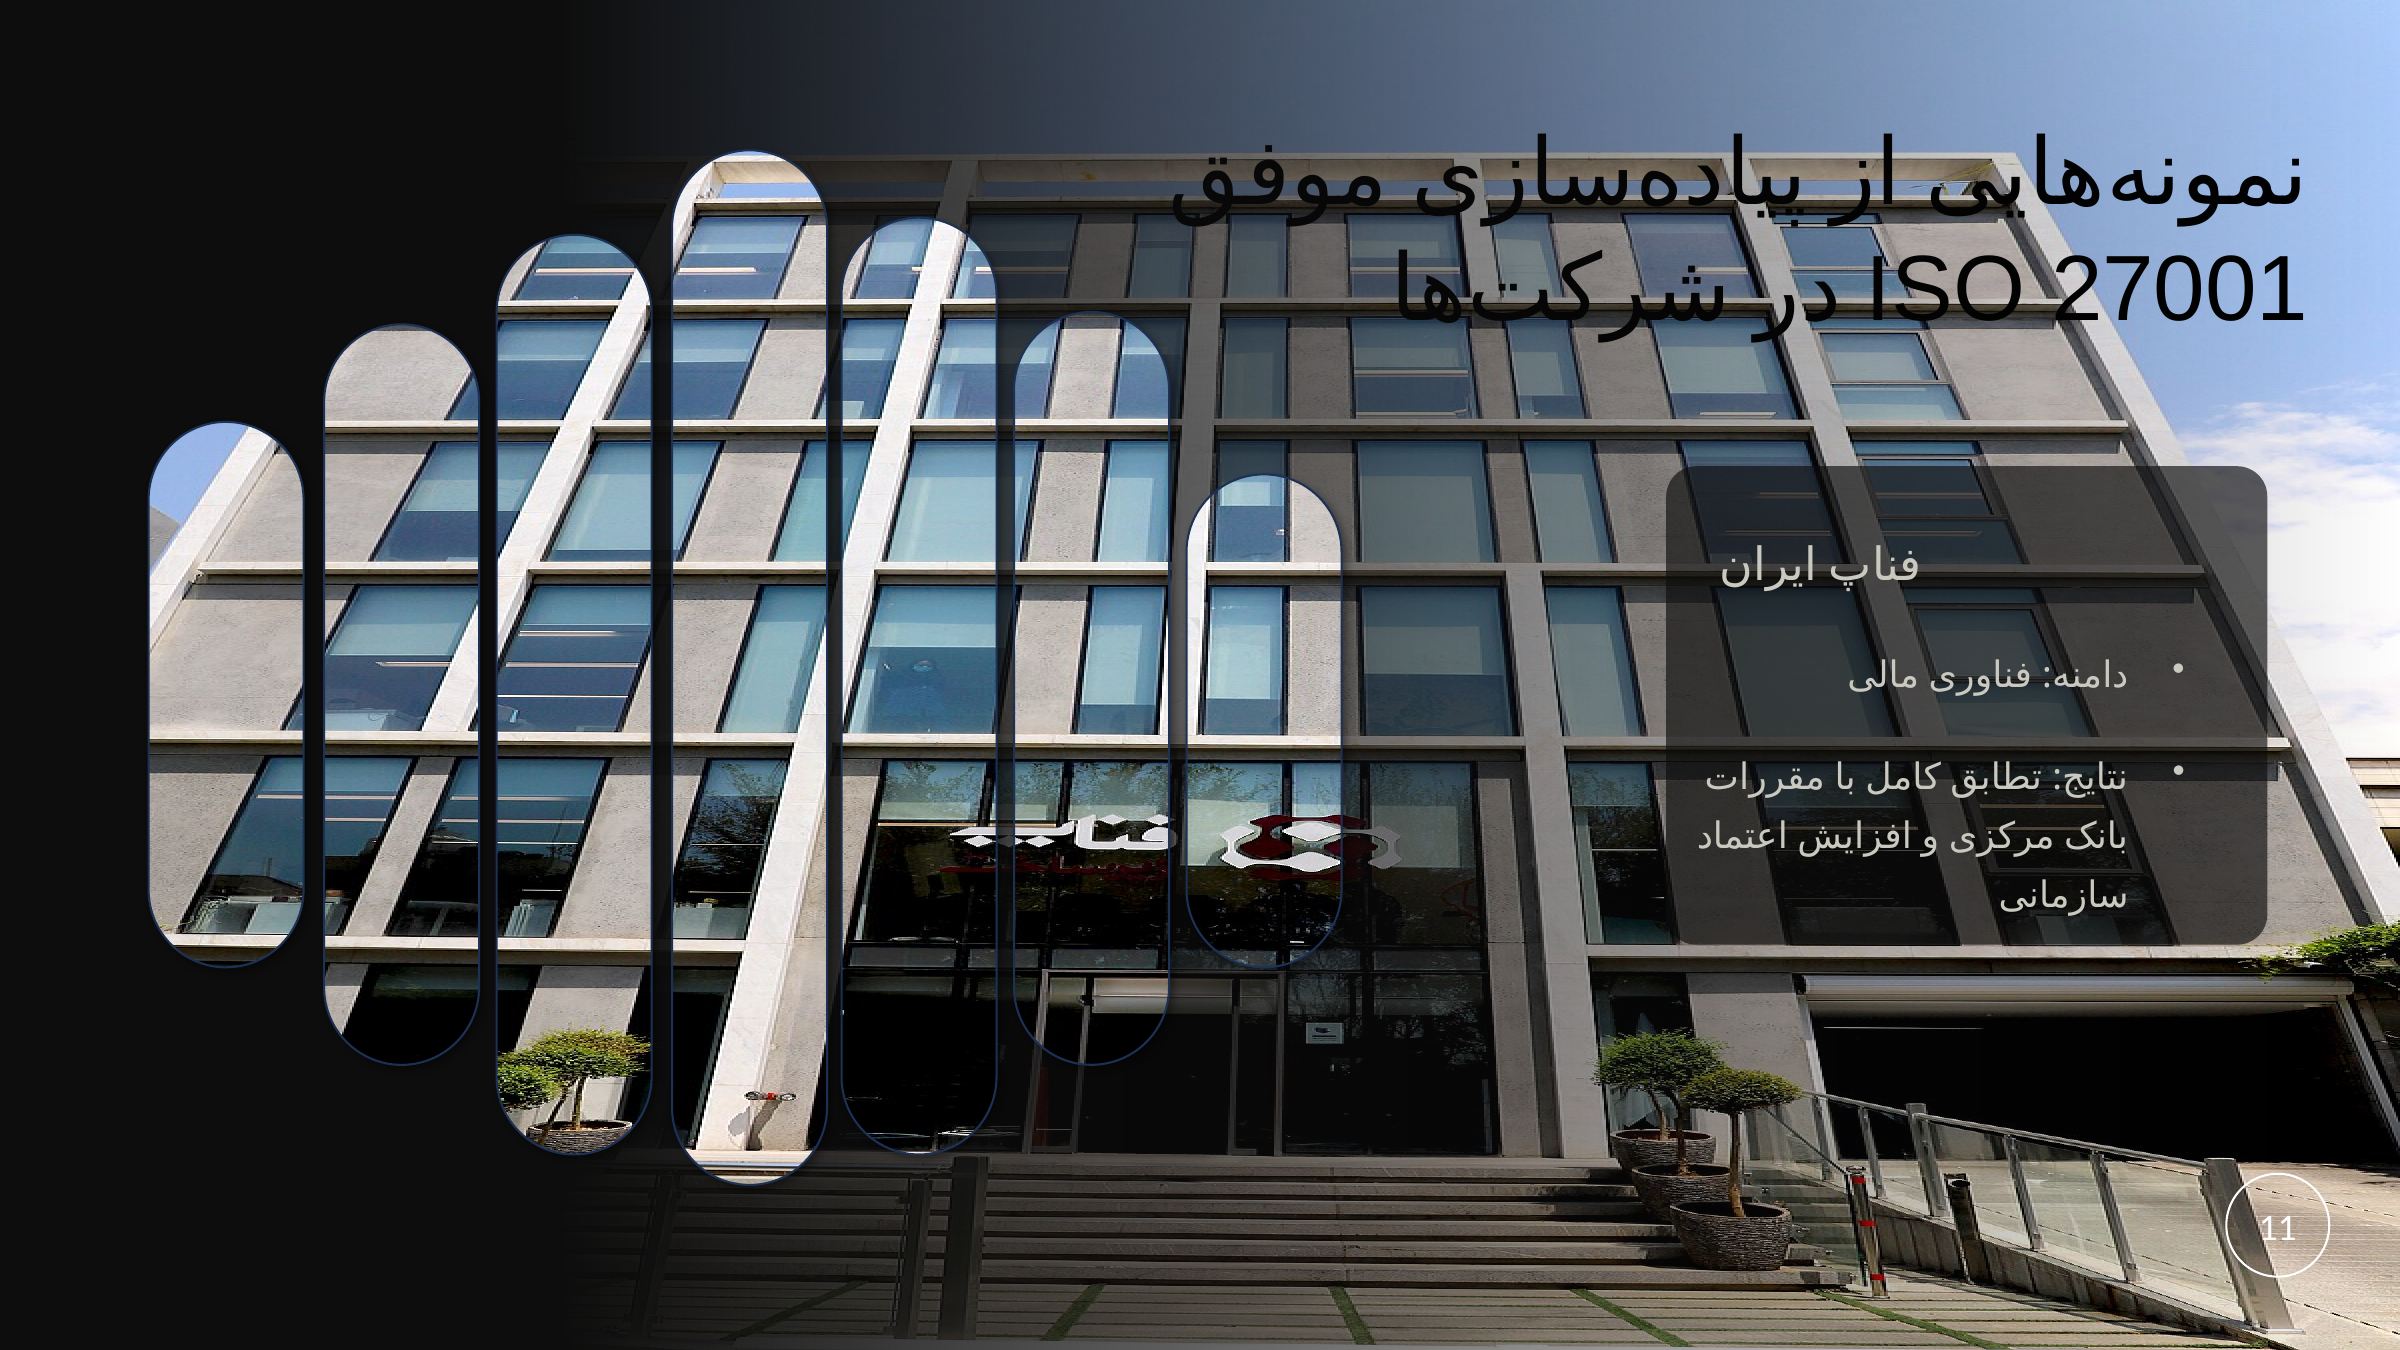

نمونه‌هایی از پیاده‌سازی موفق ISO 27001 در شرکت‌ها

فناپ ایران
دامنه: فناوری مالی
نتایج: تطابق کامل با مقررات بانک مرکزی و افزایش اعتماد سازمانی
11

Vodafone UK
دامنه: خدمات مخابراتی
اهداف: حفاظت از اطلاعات مشترکین
نتایج: کاهش شکایات امنیتی و موفقیت در مزایده‌های دولتی